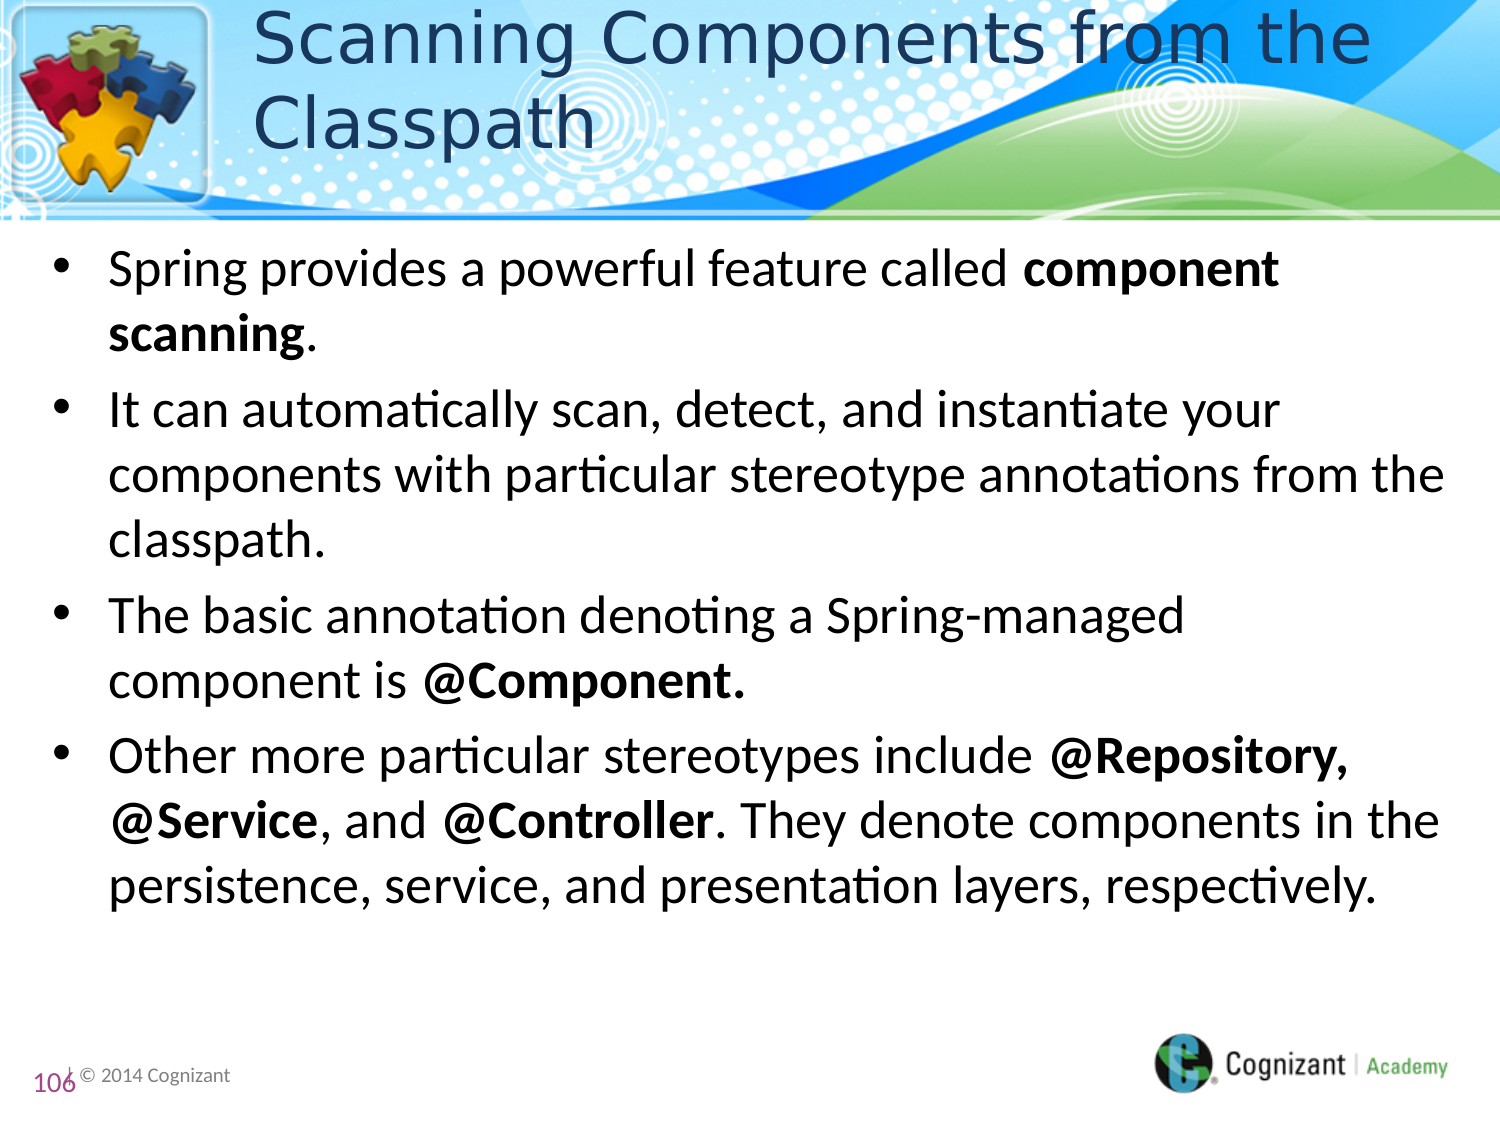

# Scanning Components from the Classpath
Spring provides a powerful feature called component scanning.
It can automatically scan, detect, and instantiate your components with particular stereotype annotations from the classpath.
The basic annotation denoting a Spring-managed component is @Component.
Other more particular stereotypes include @Repository, @Service, and @Controller. They denote components in the persistence, service, and presentation layers, respectively.

106